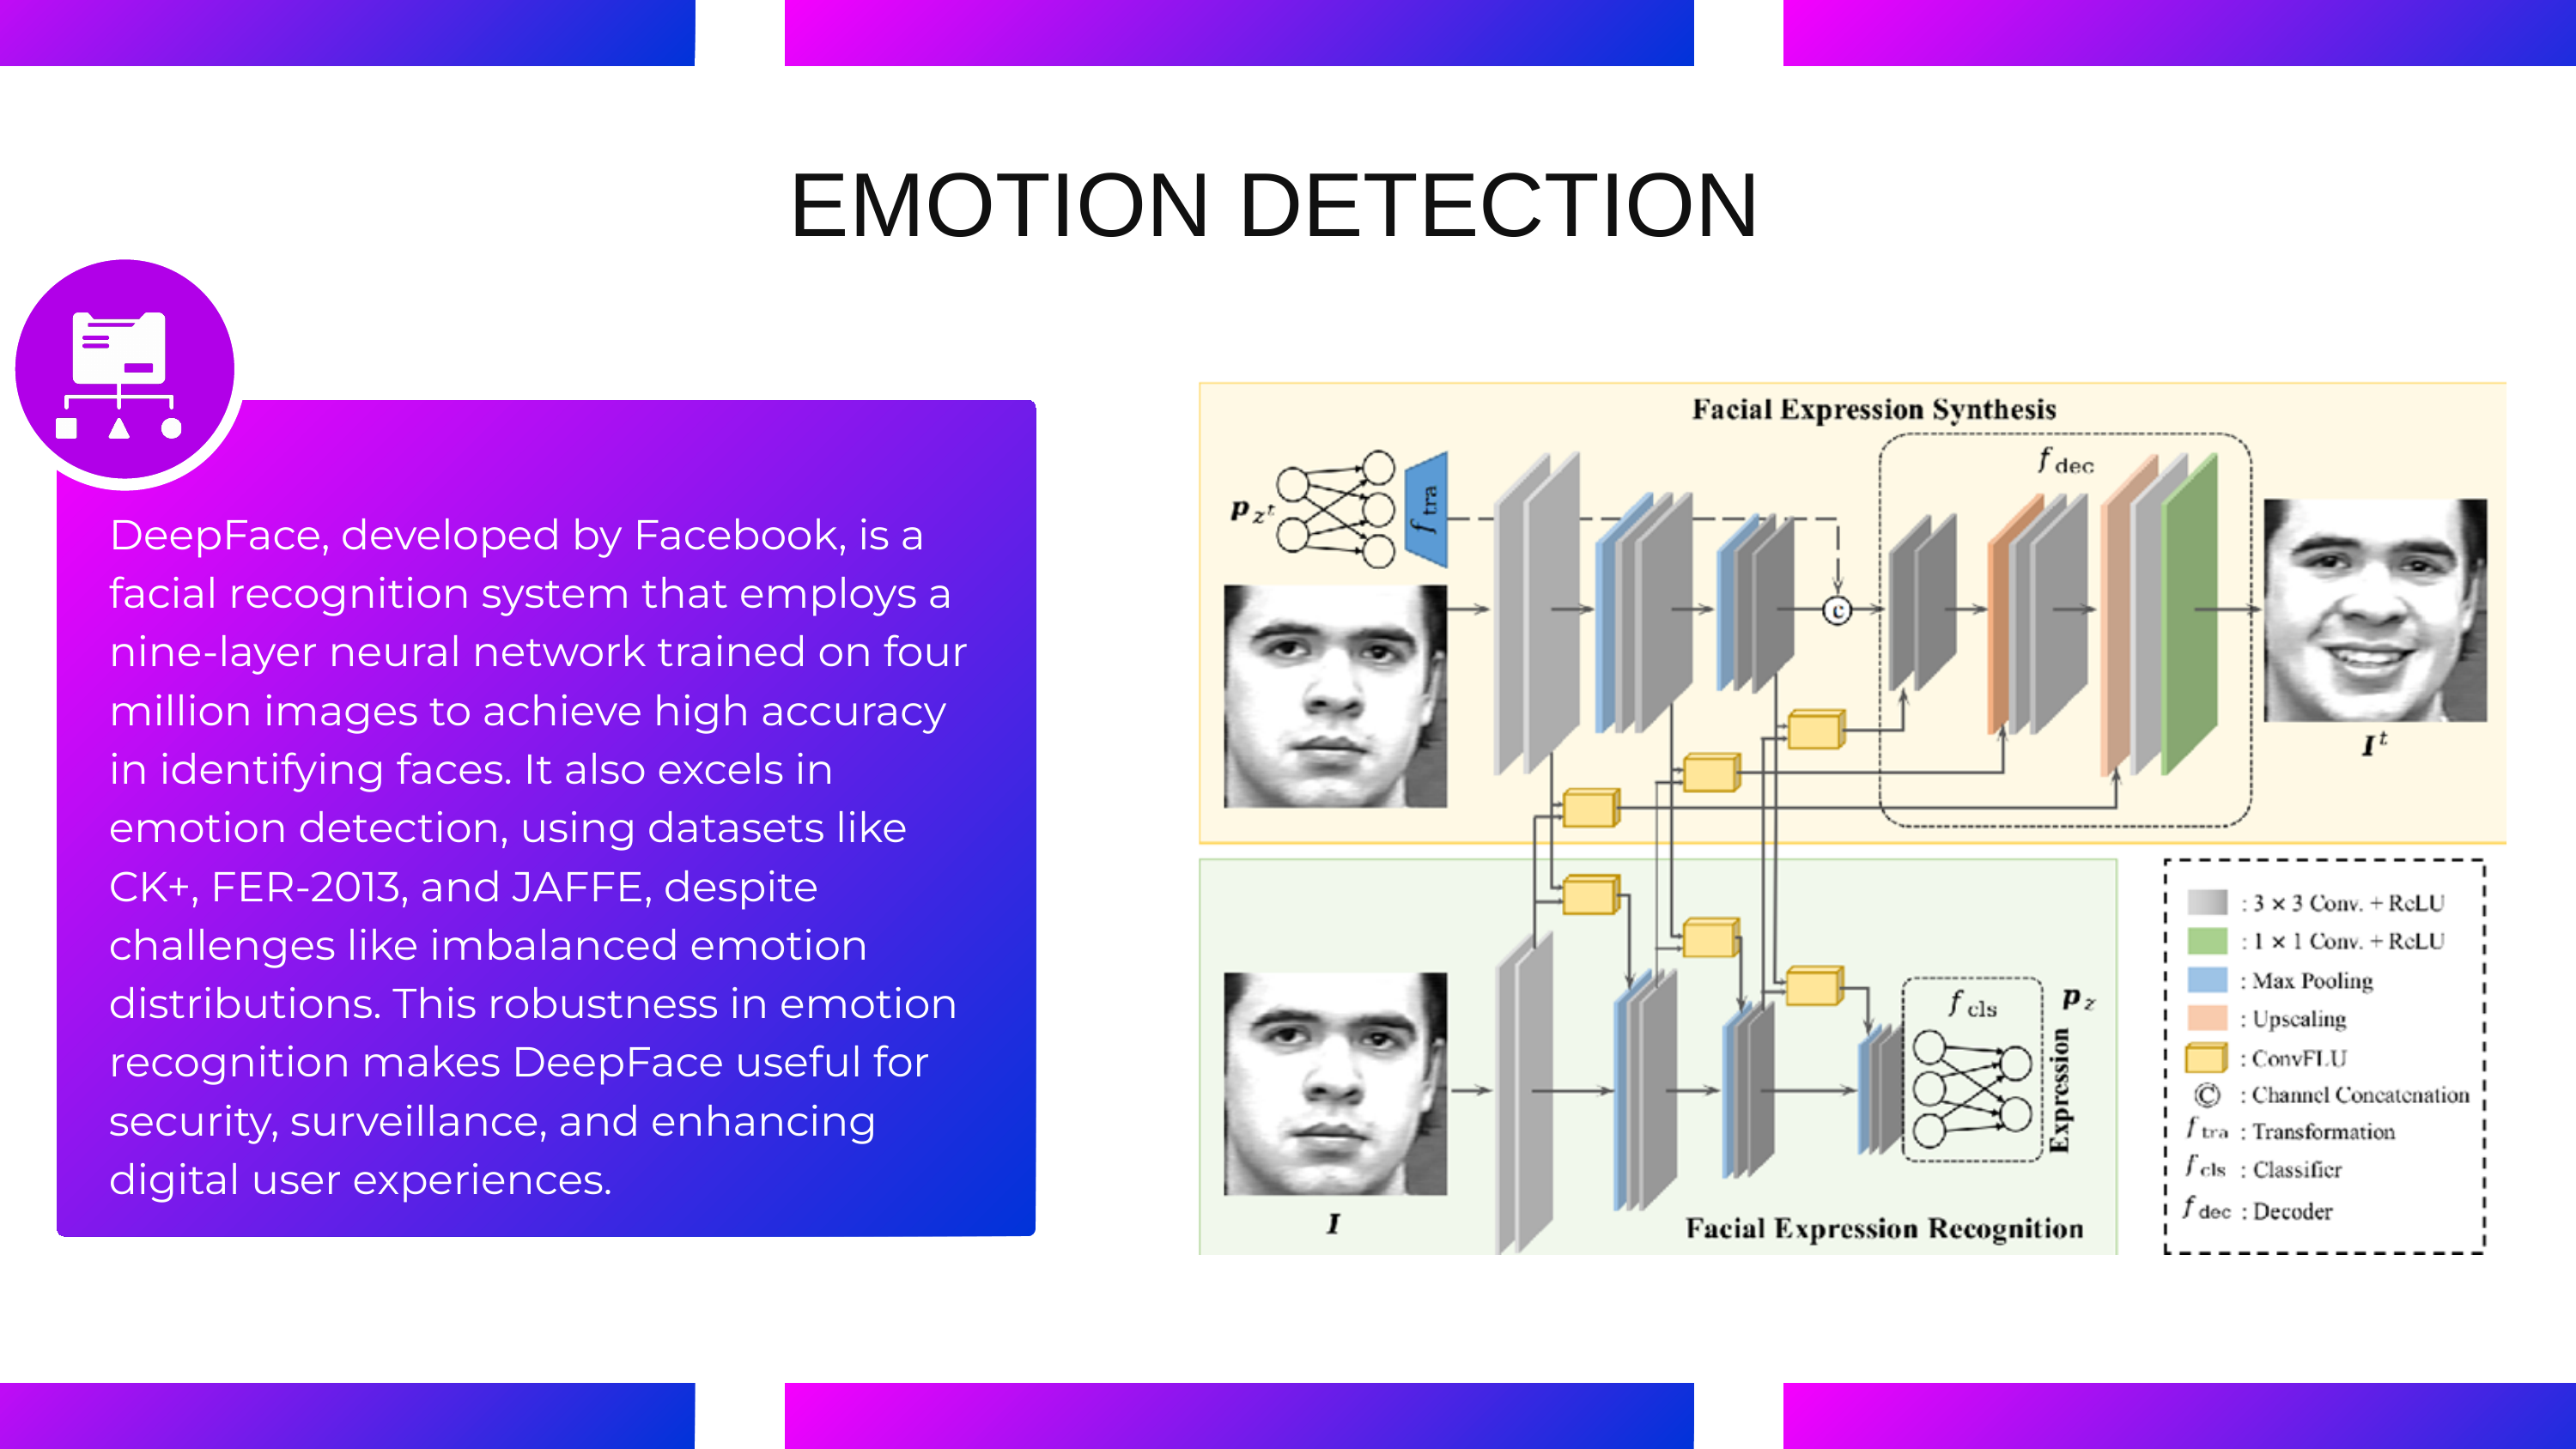

EMOTION DETECTION

DeepFace, developed by Facebook, is a facial recognition system that employs a nine-layer neural network trained on four million images to achieve high accuracy in identifying faces. It also excels in emotion detection, using datasets like CK+, FER-2013, and JAFFE, despite challenges like imbalanced emotion distributions. This robustness in emotion recognition makes DeepFace useful for security, surveillance, and enhancing digital user experiences.